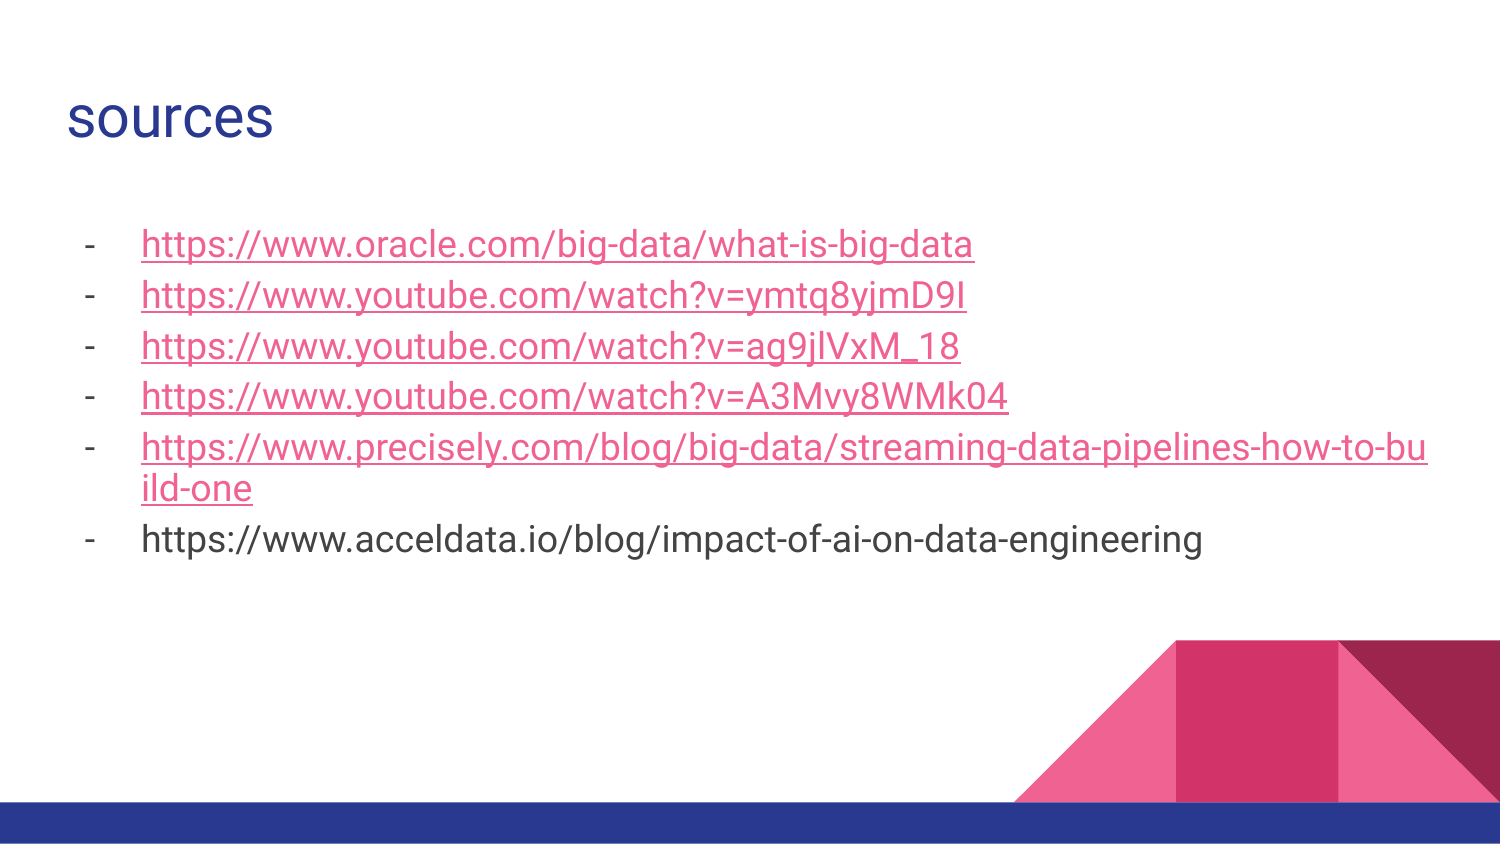

# sources
https://www.oracle.com/big-data/what-is-big-data
https://www.youtube.com/watch?v=ymtq8yjmD9I
https://www.youtube.com/watch?v=ag9jlVxM_18
https://www.youtube.com/watch?v=A3Mvy8WMk04
https://www.precisely.com/blog/big-data/streaming-data-pipelines-how-to-build-one
https://www.acceldata.io/blog/impact-of-ai-on-data-engineering